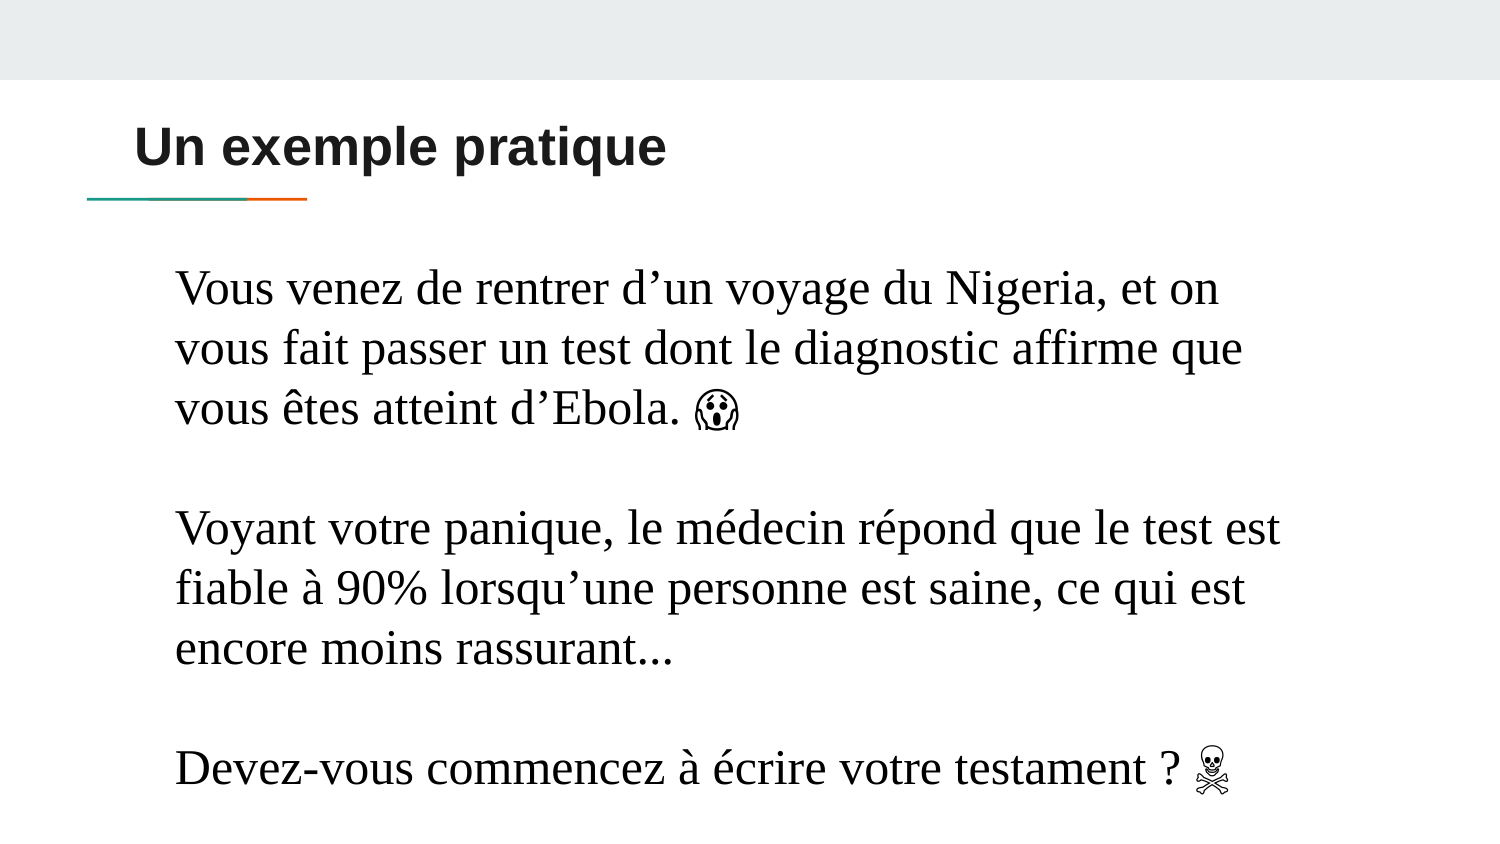

# Un exemple pratique
Vous venez de rentrer d’un voyage du Nigeria, et on vous fait passer un test dont le diagnostic affirme que vous êtes atteint d’Ebola. 😱

Voyant votre panique, le médecin répond que le test est fiable à 90% lorsqu’une personne est saine, ce qui est encore moins rassurant...

Devez-vous commencez à écrire votre testament ? ☠️